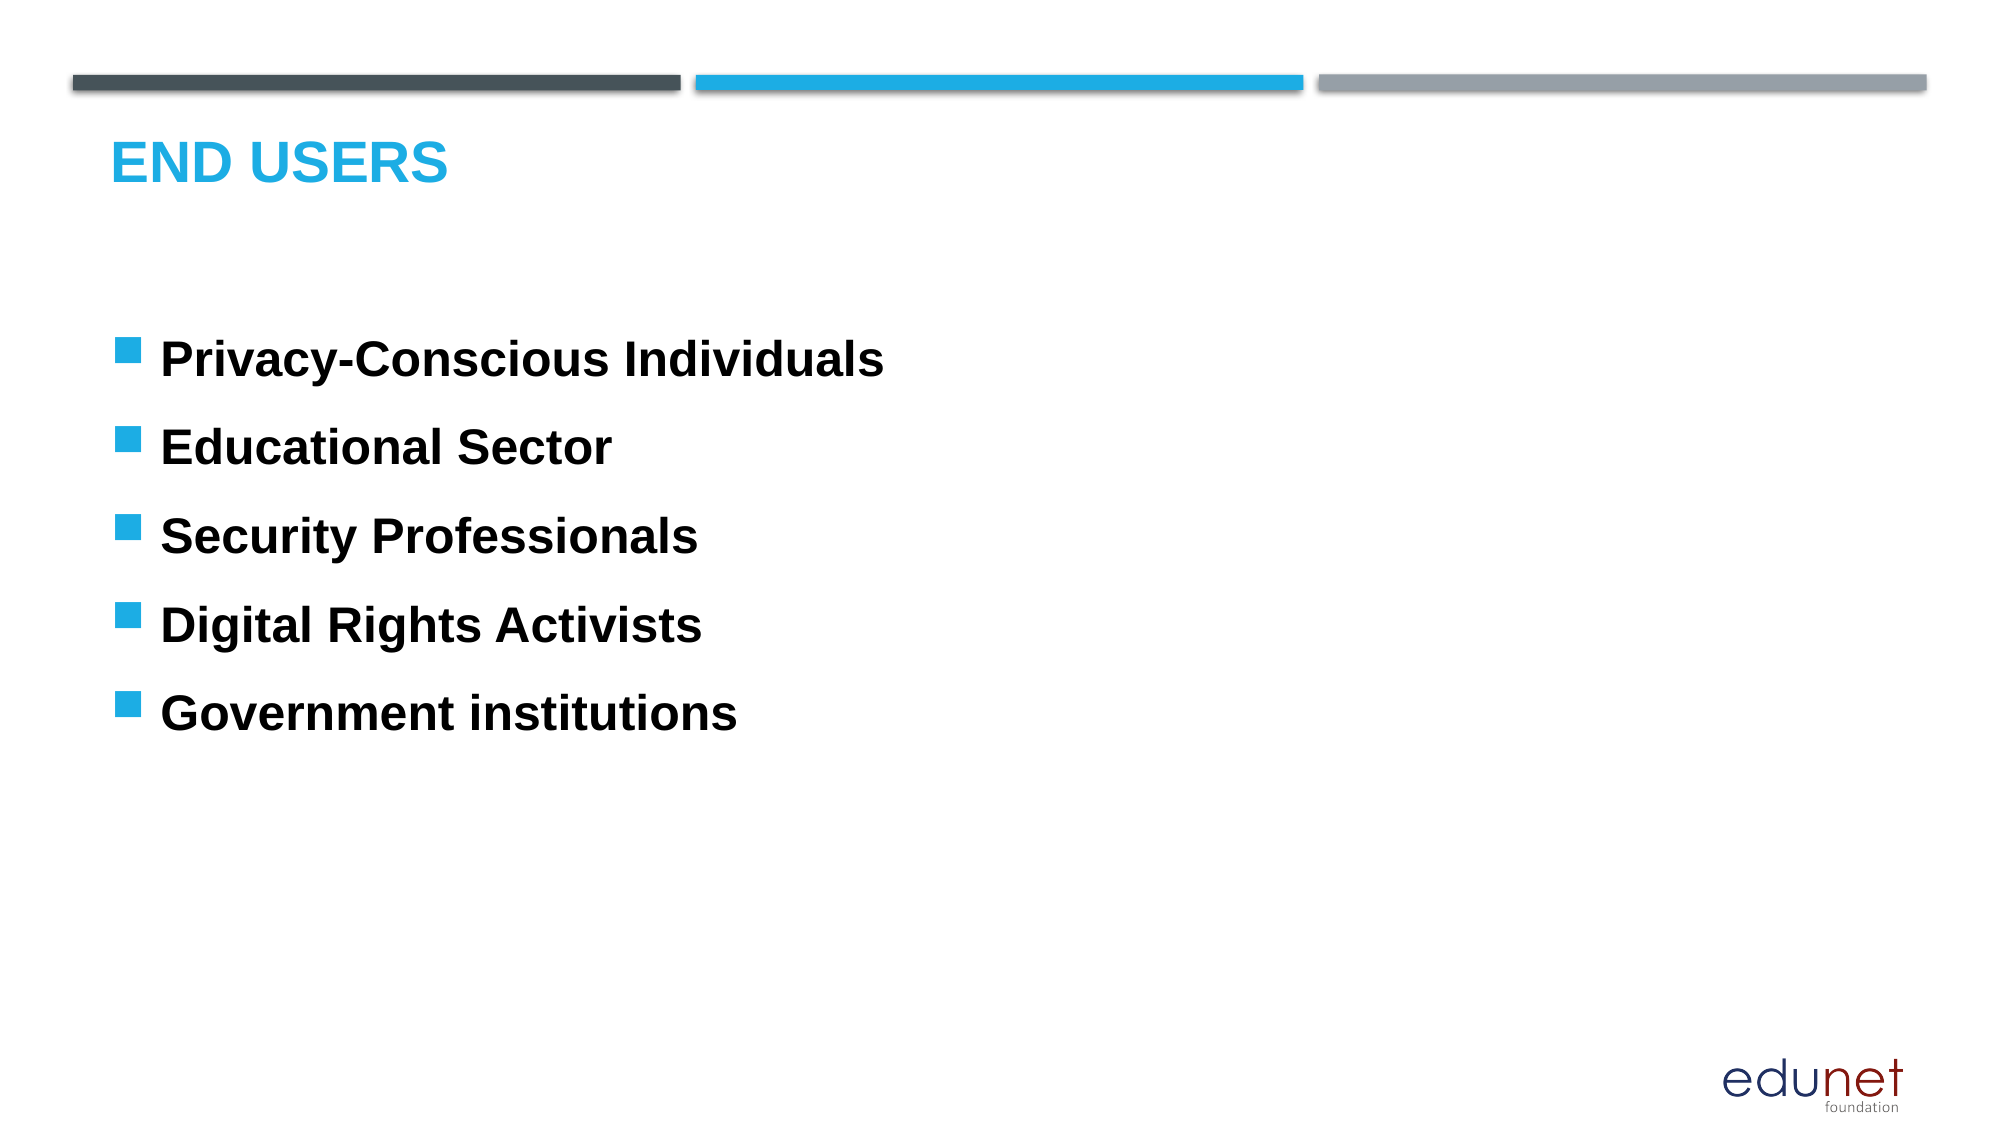

# End users
Privacy-Conscious Individuals
Educational Sector
Security Professionals
Digital Rights Activists
Government institutions